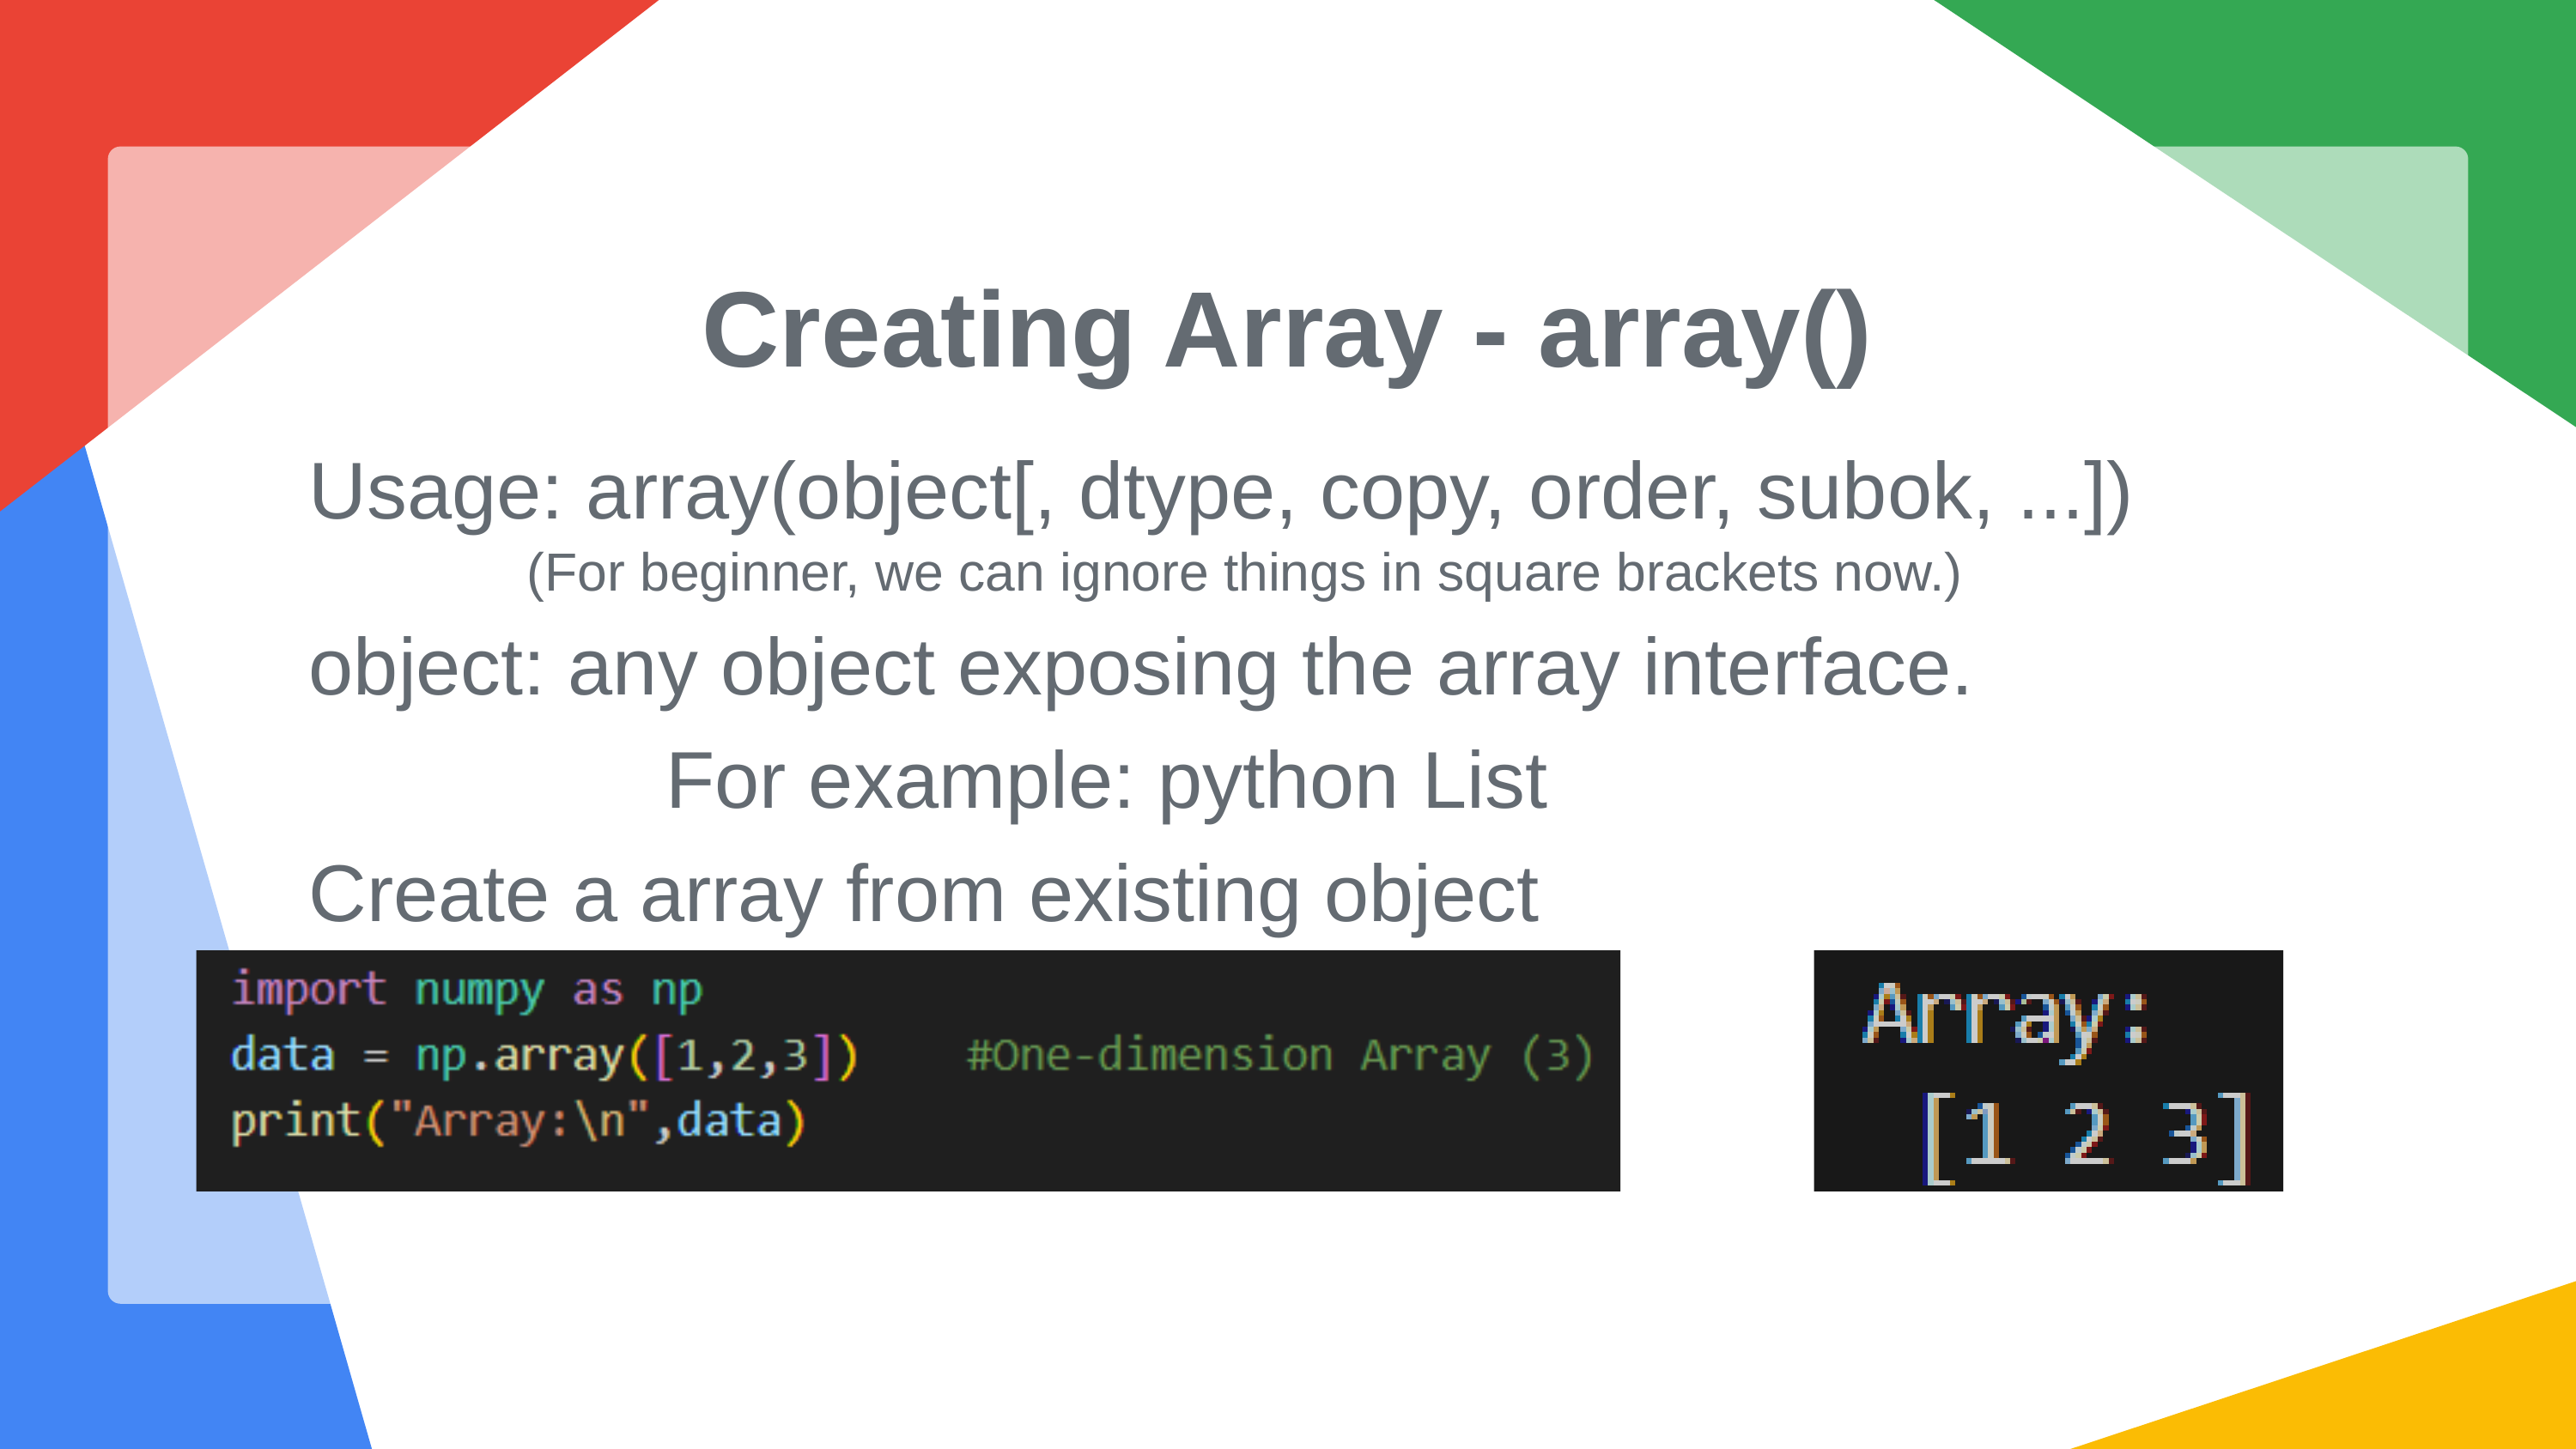

Creating Array - array()
Usage: array(object[, dtype, copy, order, subok, ...])
(For beginner, we can ignore things in square brackets now.)
object: any object exposing the array interface.
                For example: python List
Create a array from existing object